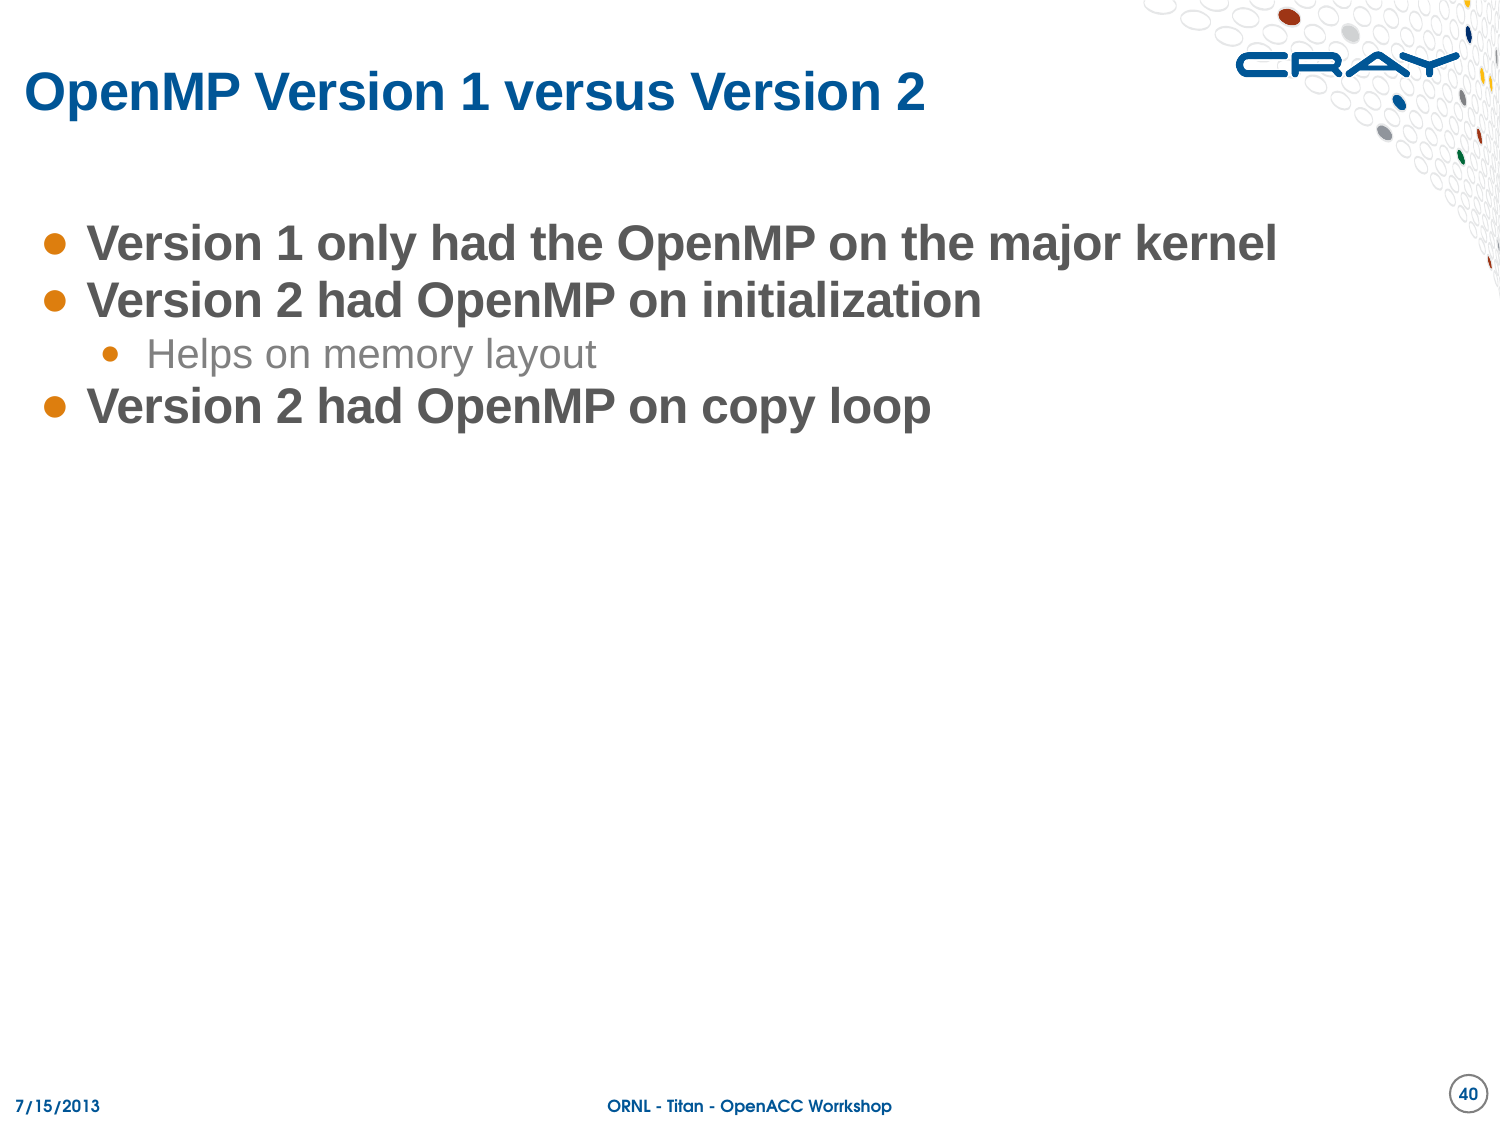

# OpenMP Version 1 versus Version 2
Version 1 only had the OpenMP on the major kernel
Version 2 had OpenMP on initialization
Helps on memory layout
Version 2 had OpenMP on copy loop
40
7/15/2013
ORNL - Titan - OpenACC Worrkshop